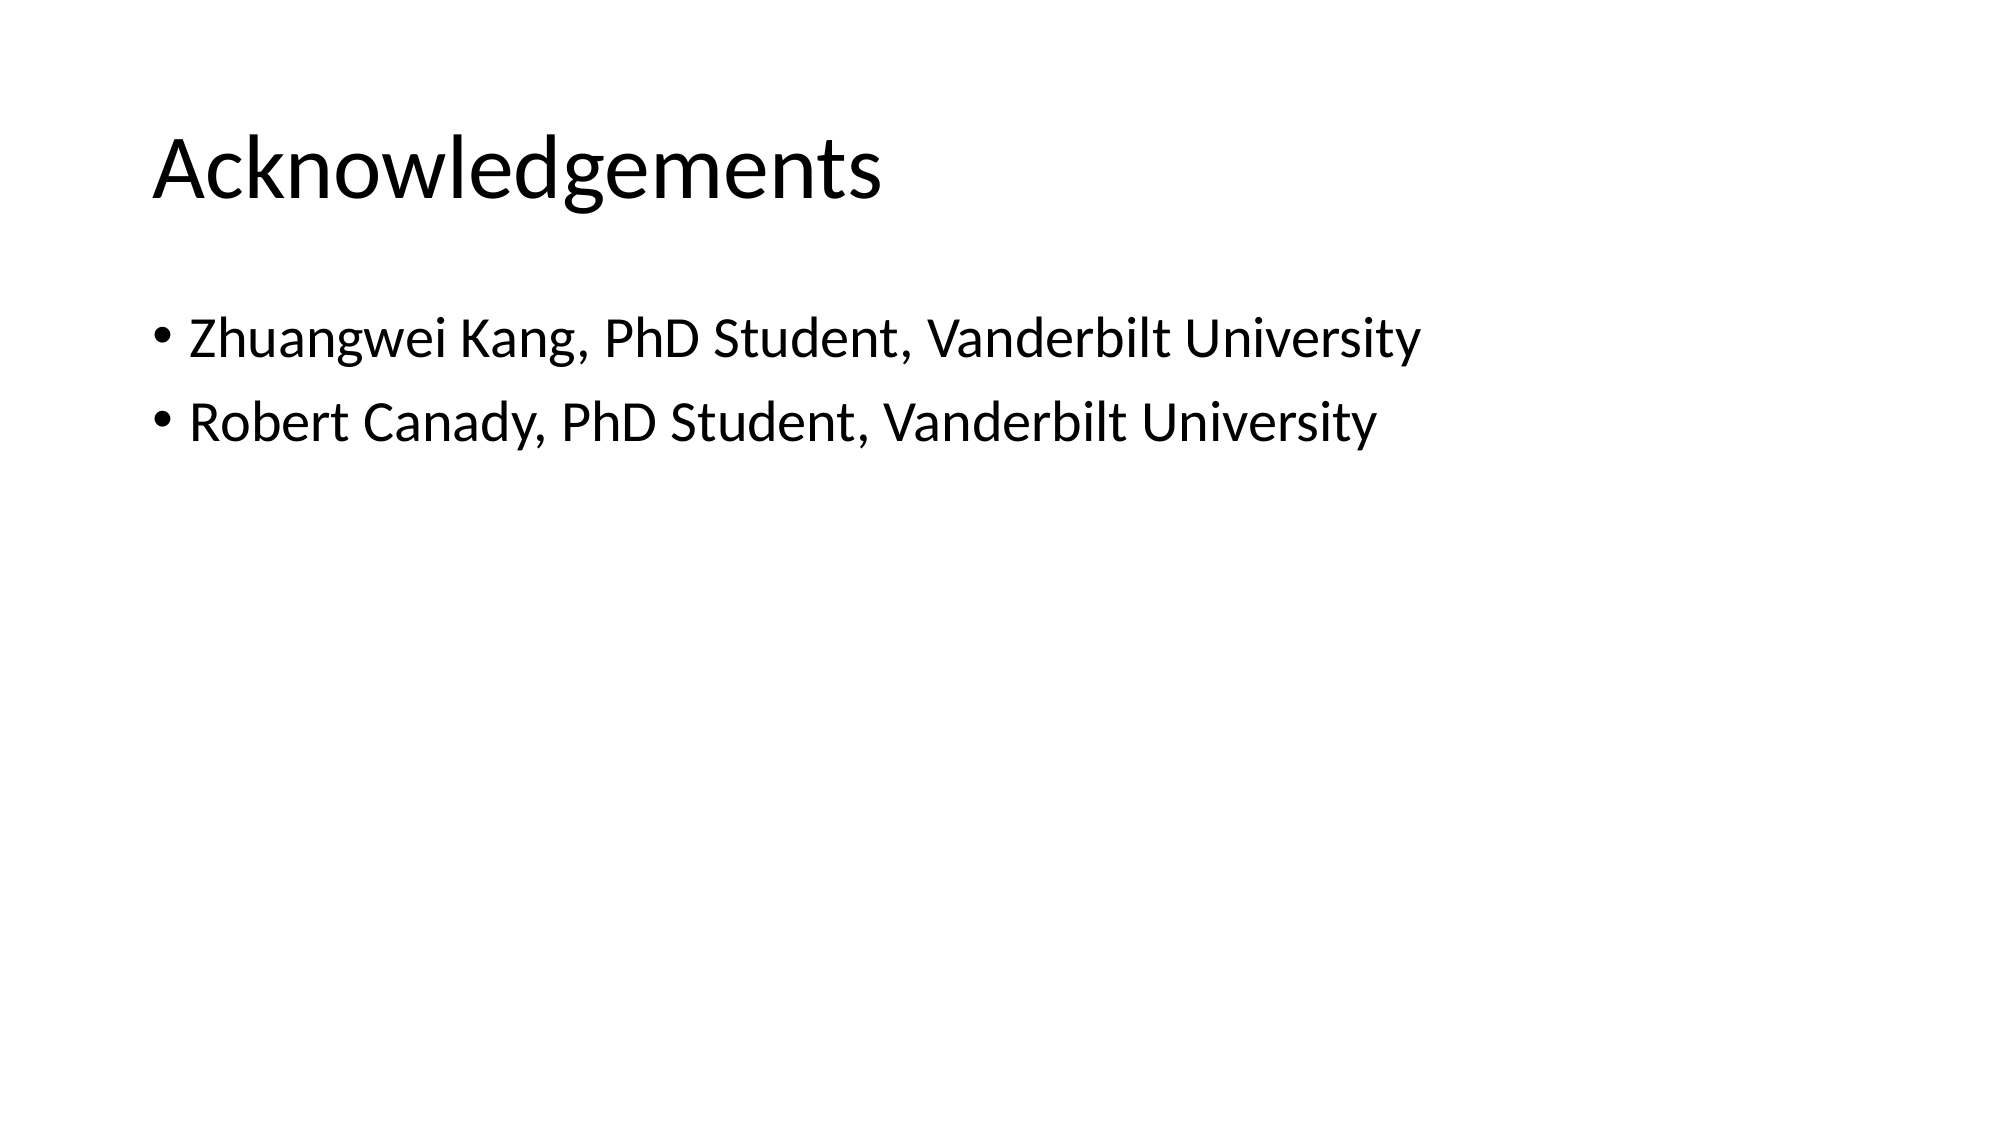

# Acknowledgements
Zhuangwei Kang, PhD Student, Vanderbilt University
Robert Canady, PhD Student, Vanderbilt University